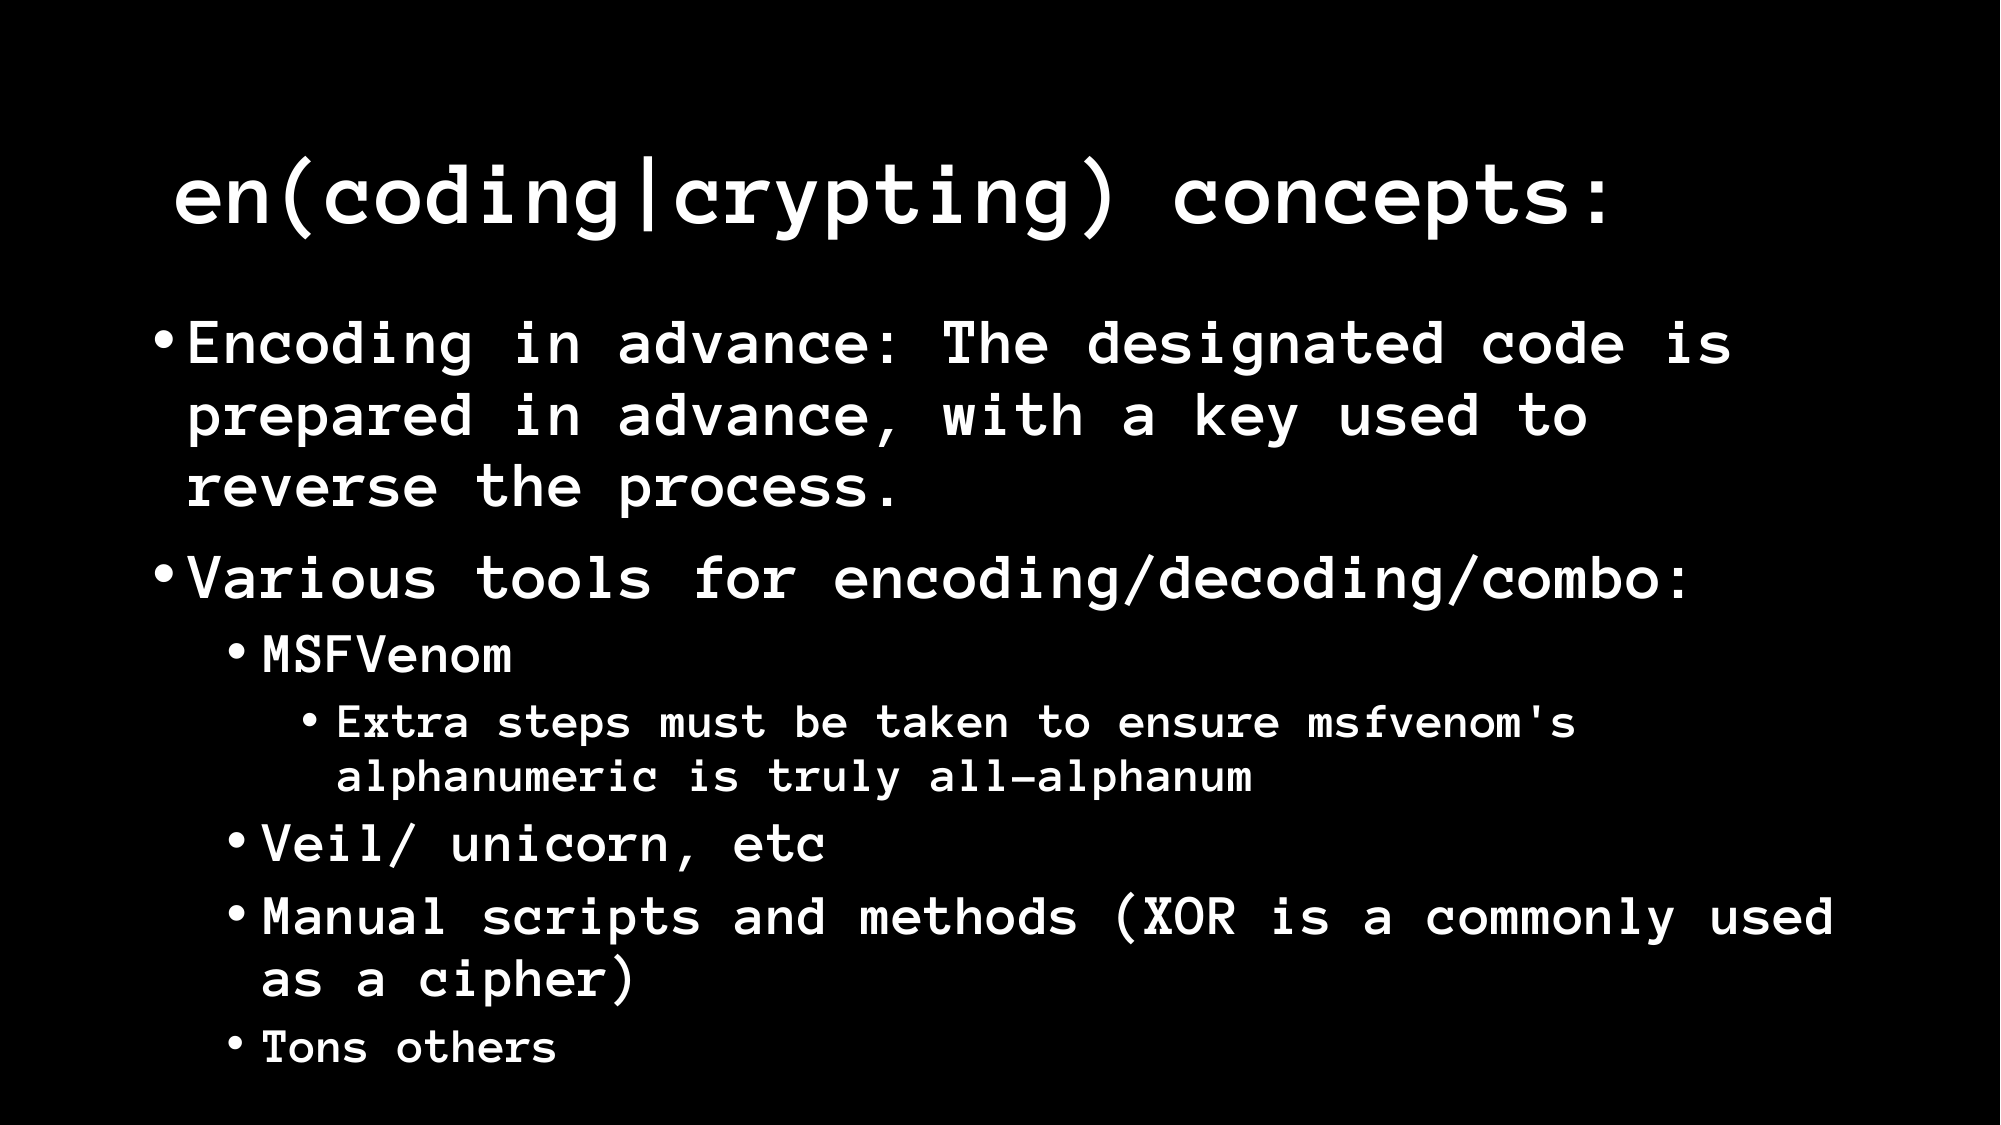

en(coding|crypting) concepts:
Encoding in advance: The designated code is prepared in advance, with a key used to reverse the process.
Various tools for encoding/decoding/combo:
MSFVenom
Extra steps must be taken to ensure msfvenom's alphanumeric is truly all-alphanum
Veil/ unicorn, etc
Manual scripts and methods (XOR is a commonly used as a cipher)
Tons others